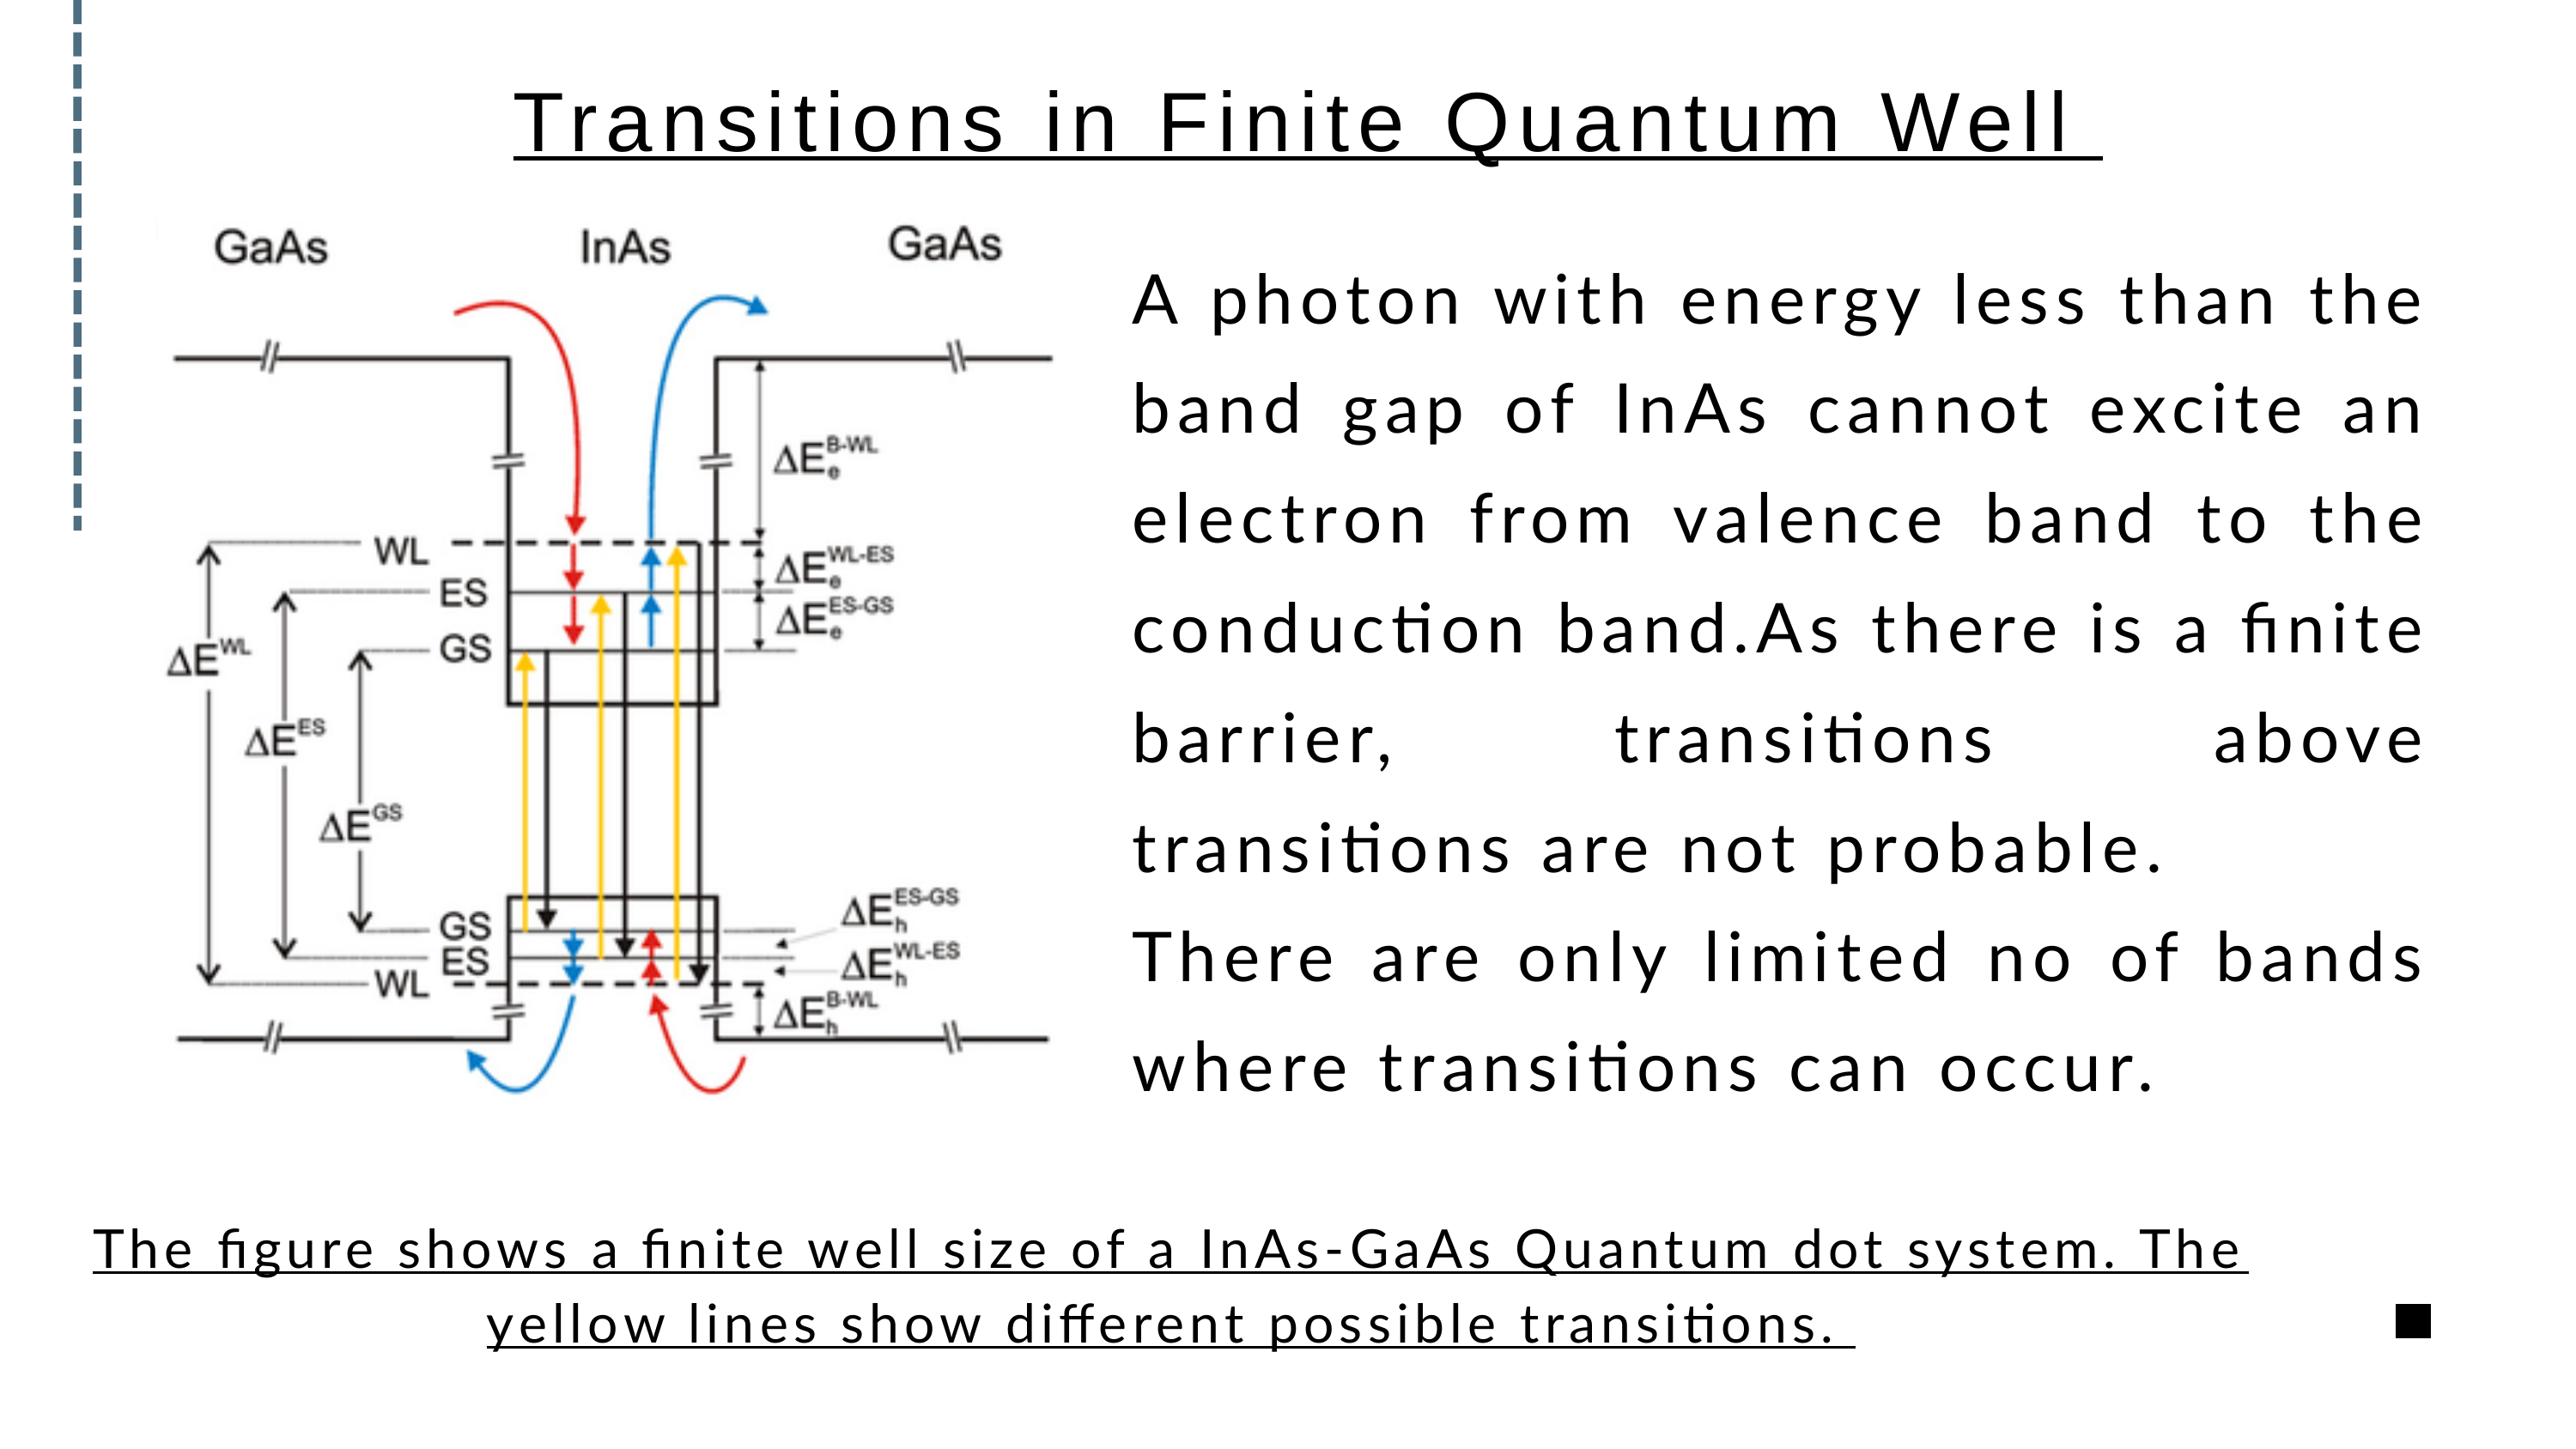

Transitions in Finite Quantum Well

A photon with energy less than the band gap of InAs cannot excite an electron from valence band to the conduction band.As there is a finite barrier, transitions above transitions are not probable.
There are only limited no of bands where transitions can occur.
The figure shows a finite well size of a InAs-GaAs Quantum dot system. The yellow lines show different possible transitions.